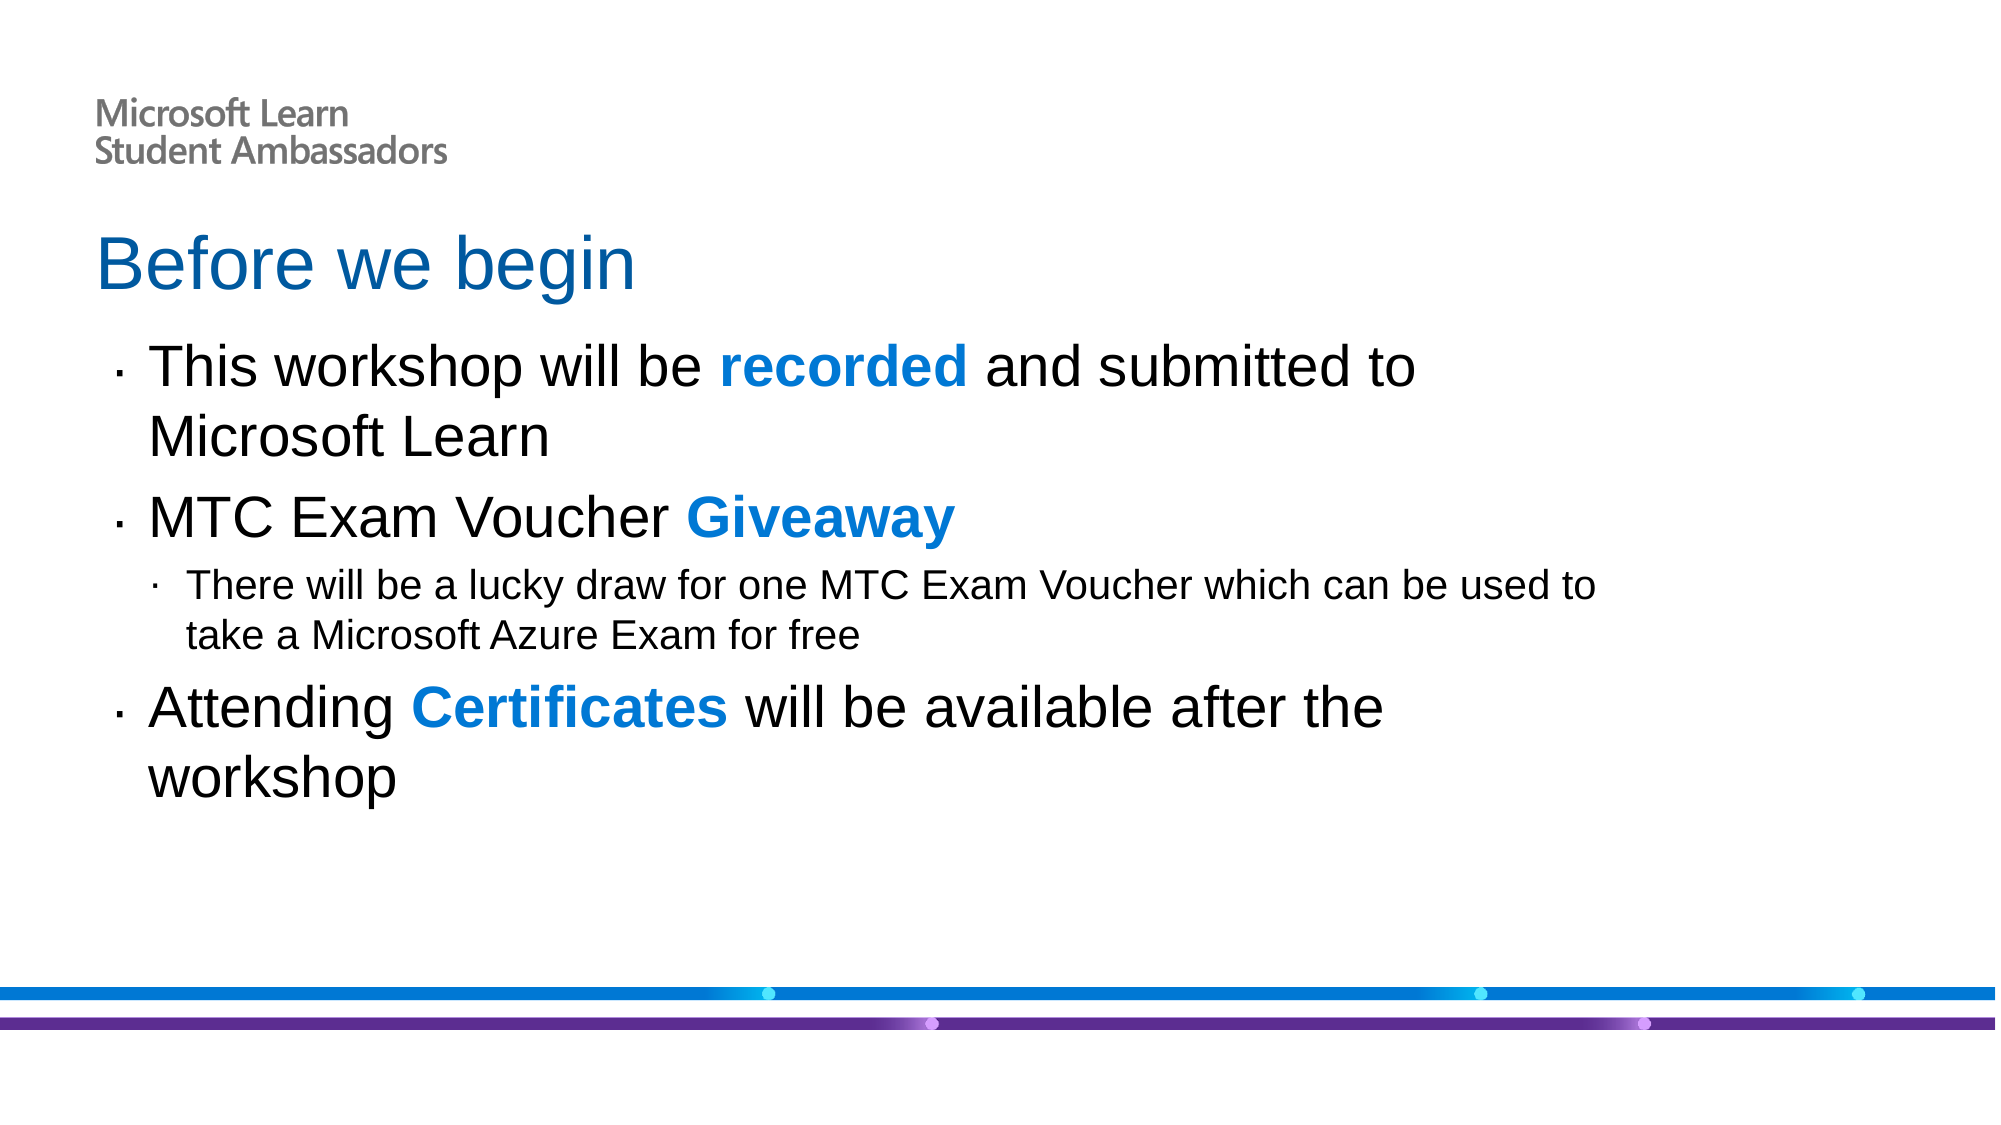

# Before we begin
This workshop will be recorded and submitted to Microsoft Learn
MTC Exam Voucher Giveaway
There will be a lucky draw for one MTC Exam Voucher which can be used to take a Microsoft Azure Exam for free
Attending Certificates will be available after the workshop